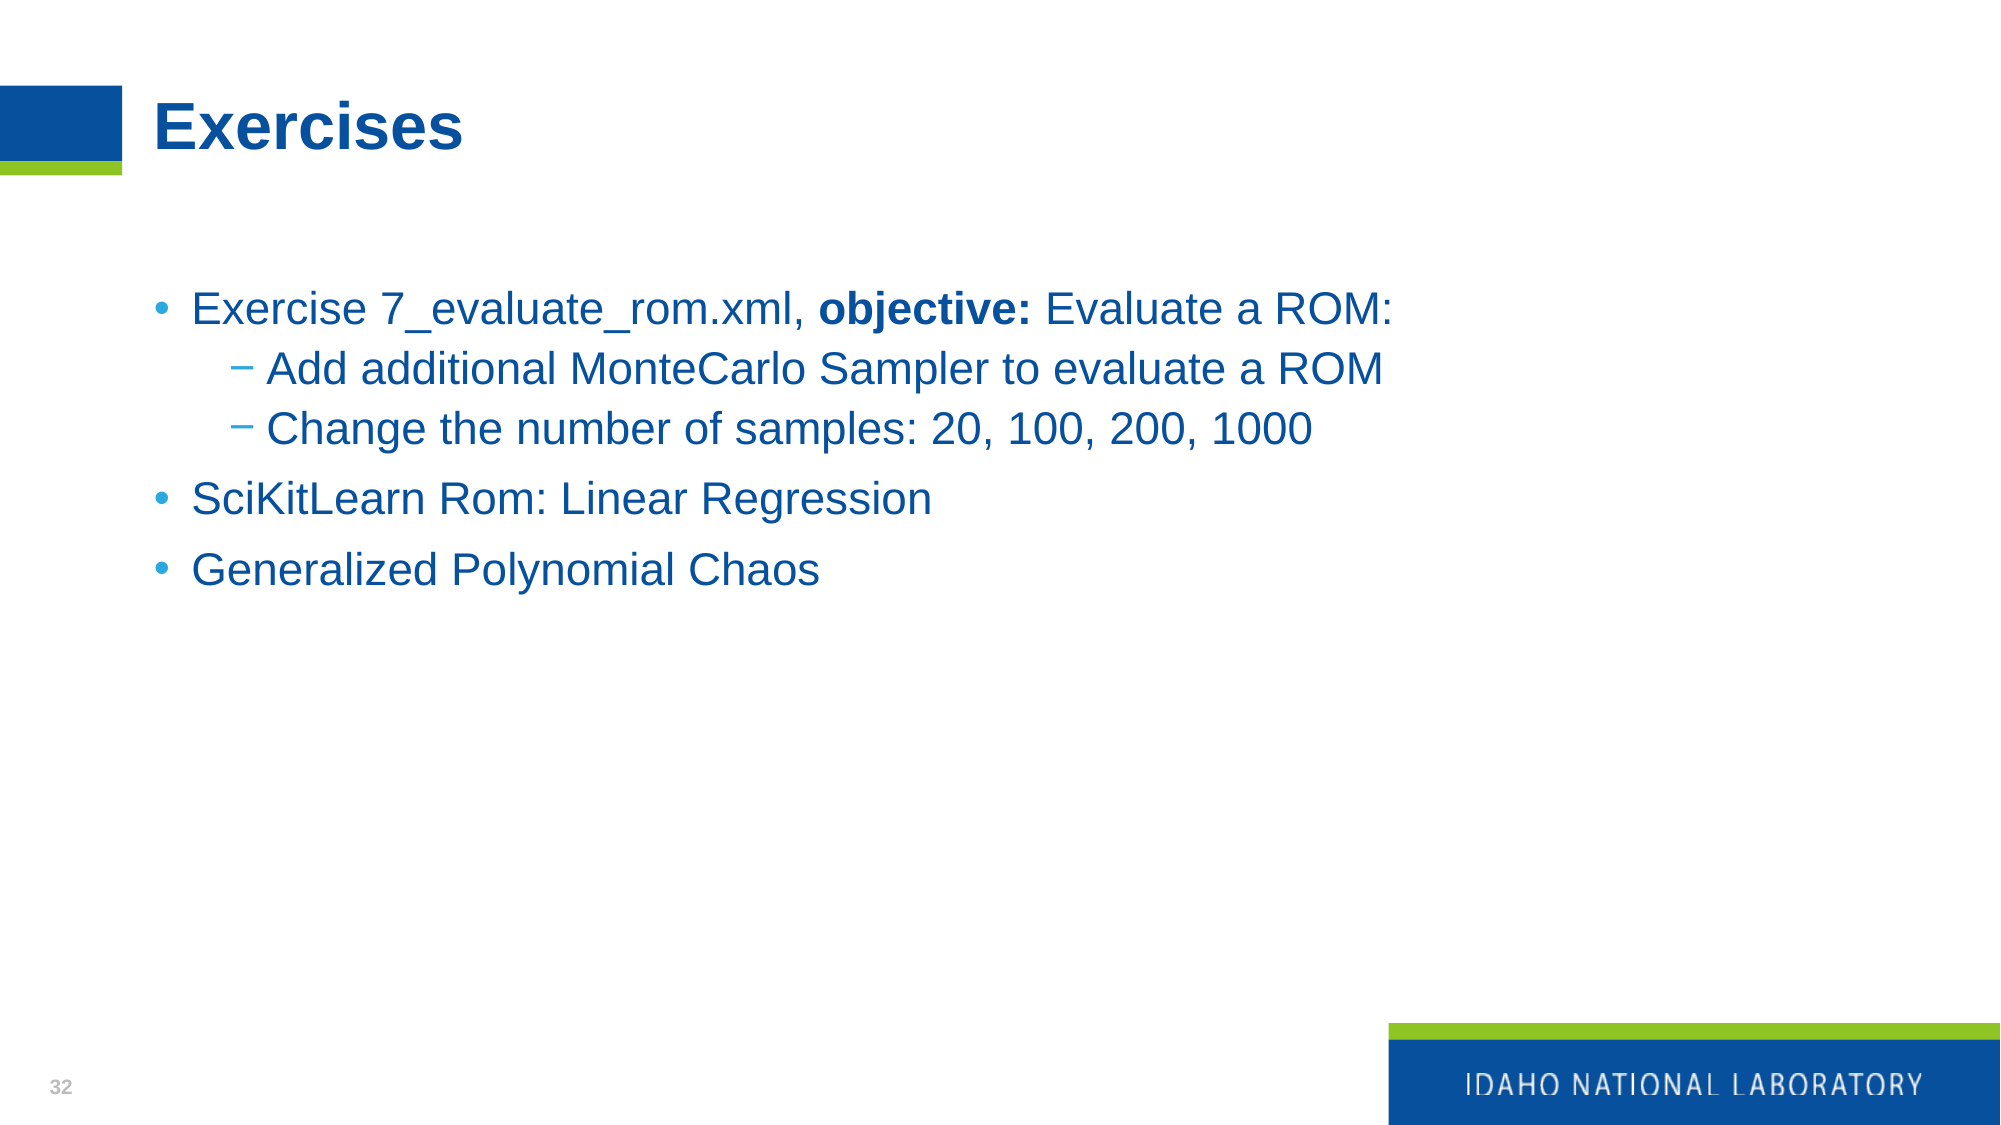

# Exercises
Exercise 7_evaluate_rom.xml, objective: Evaluate a ROM:
Add additional MonteCarlo Sampler to evaluate a ROM
Change the number of samples: 20, 100, 200, 1000
SciKitLearn Rom: Linear Regression
Generalized Polynomial Chaos

32